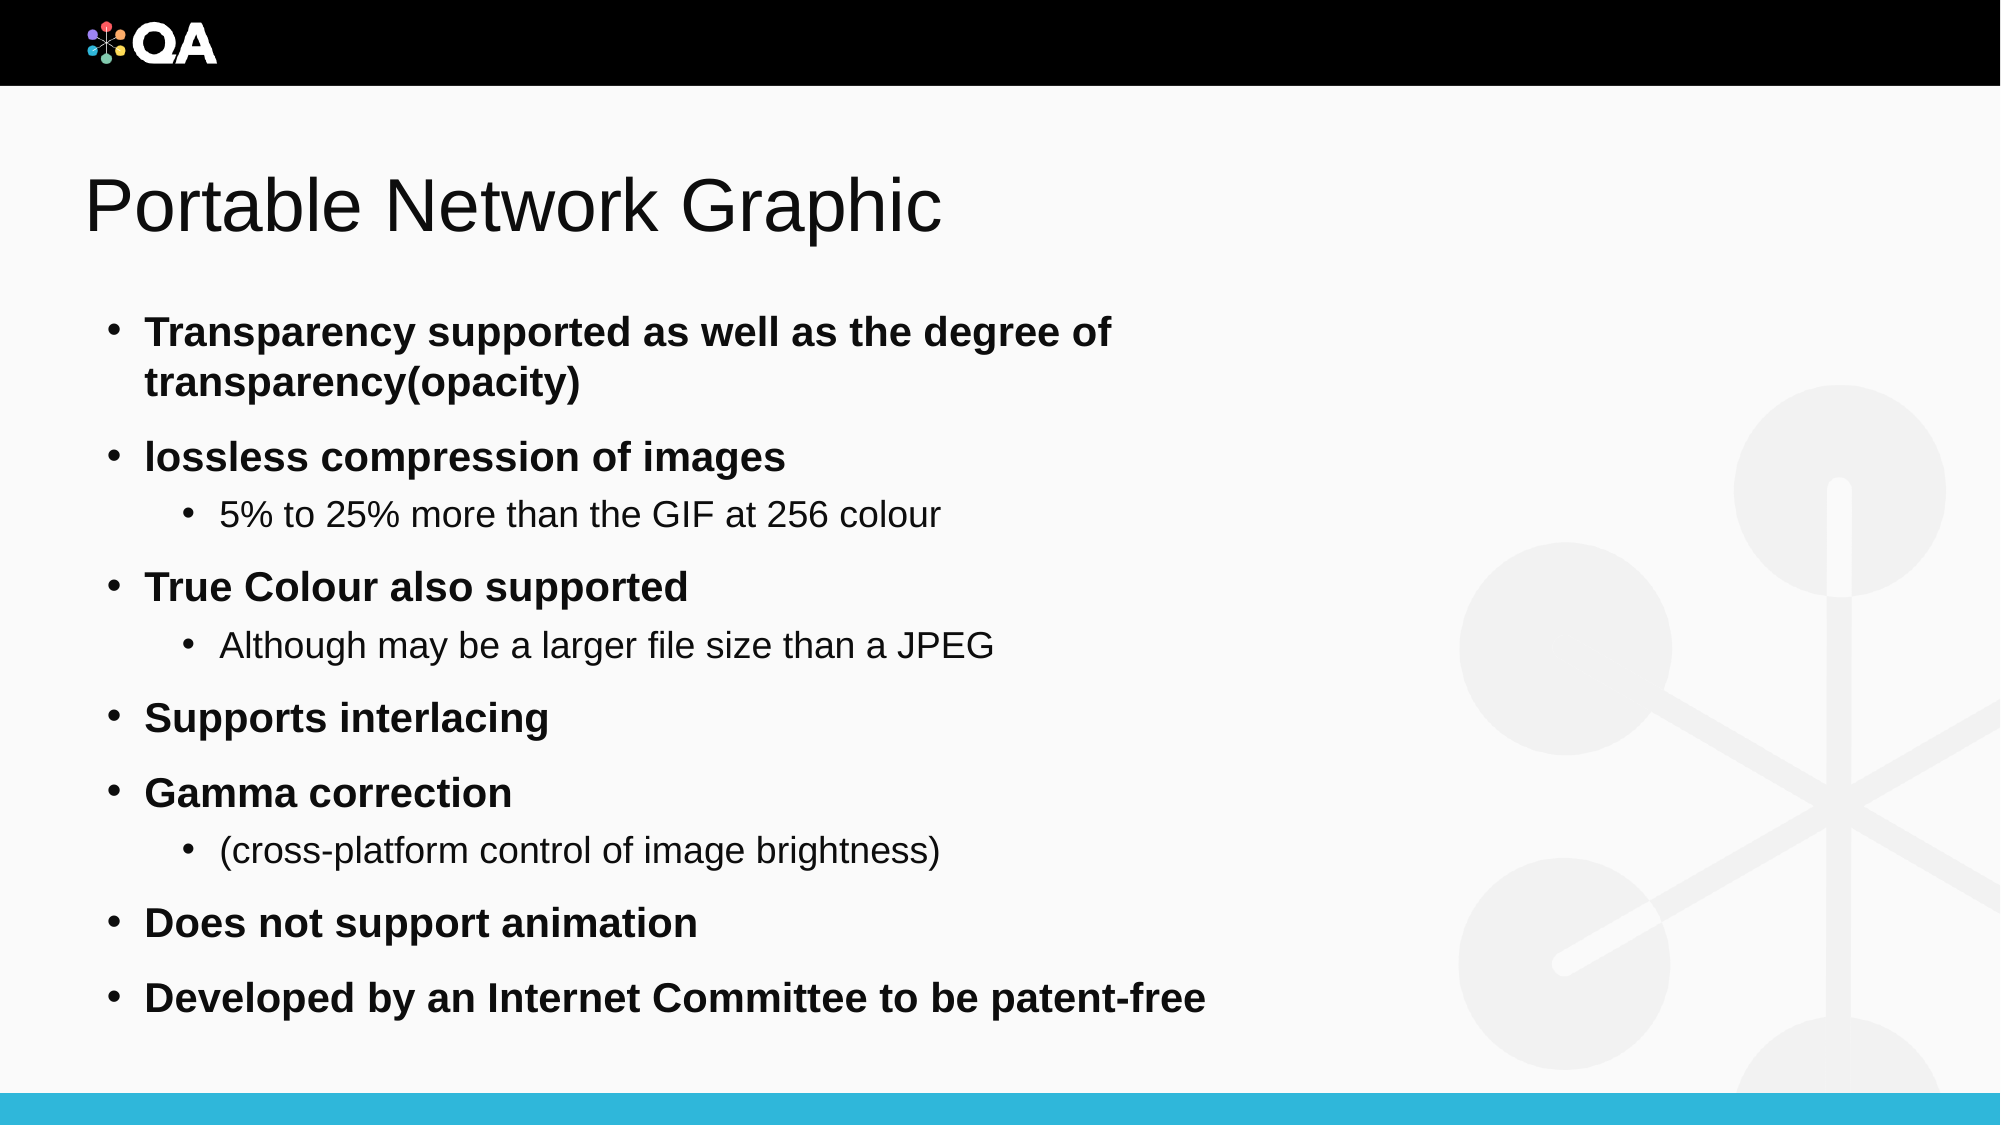

# Portable Network Graphic
Transparency supported as well as the degree of transparency(opacity)
lossless compression of images
5% to 25% more than the GIF at 256 colour
True Colour also supported
Although may be a larger file size than a JPEG
Supports interlacing
Gamma correction
(cross-platform control of image brightness)
Does not support animation
Developed by an Internet Committee to be patent-free